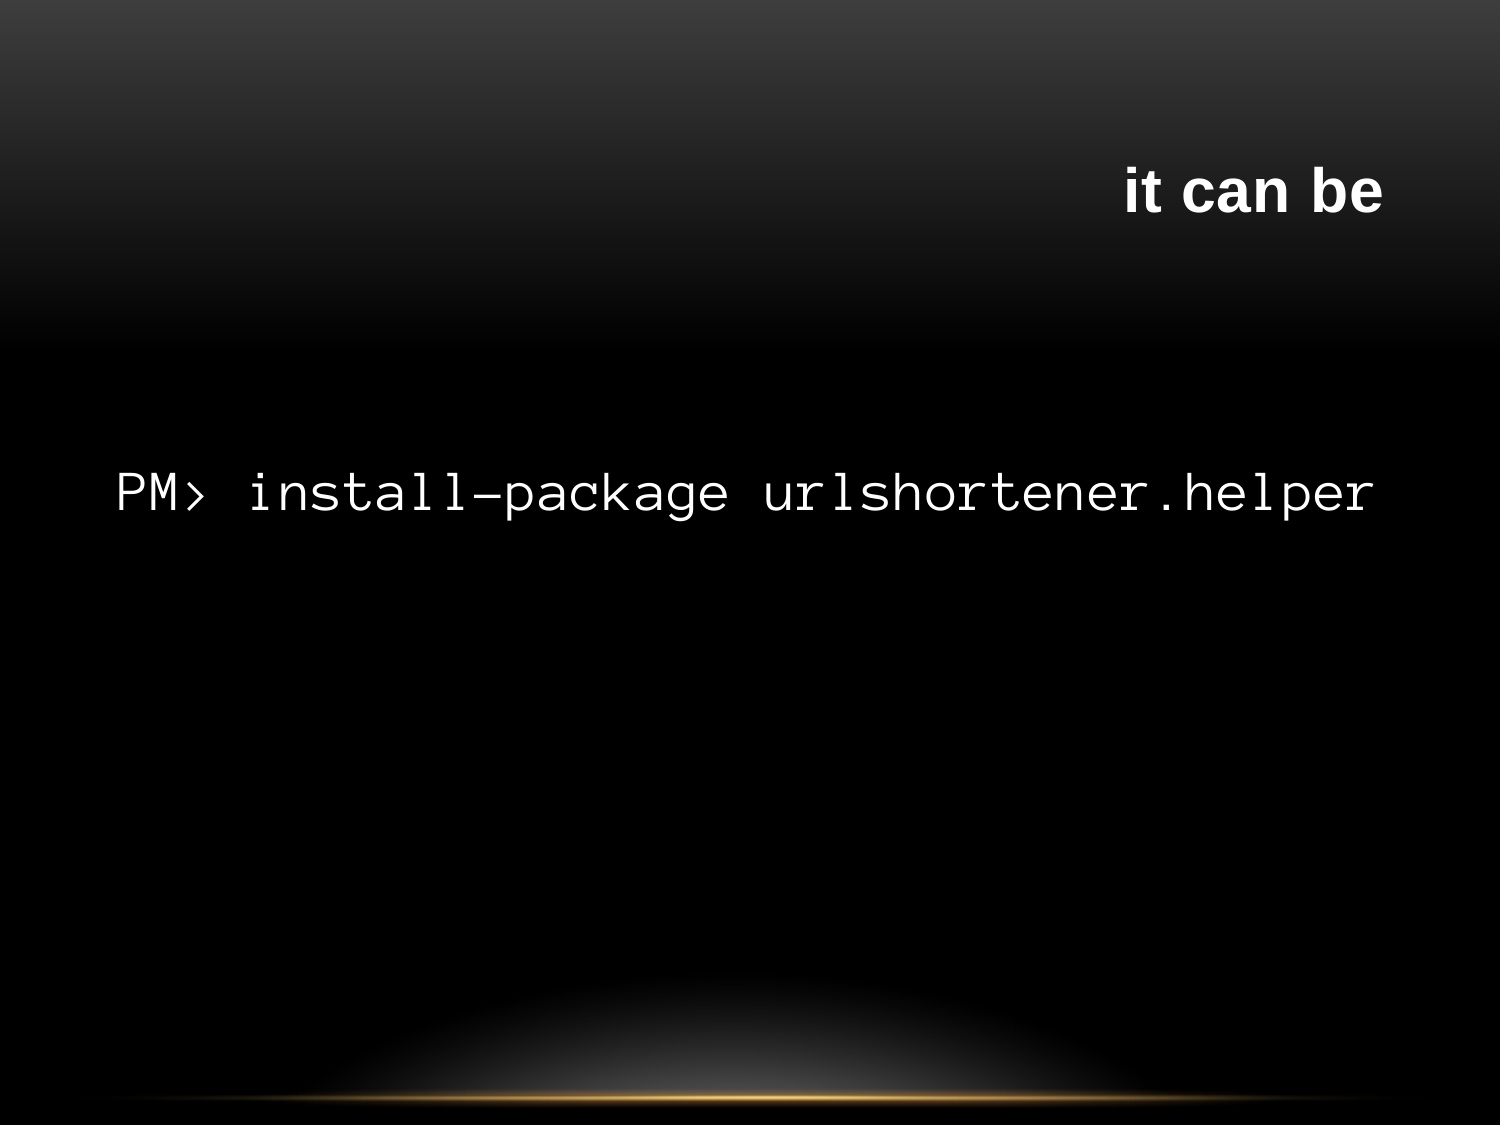

# it can be
PM> install-package urlshortener.helper